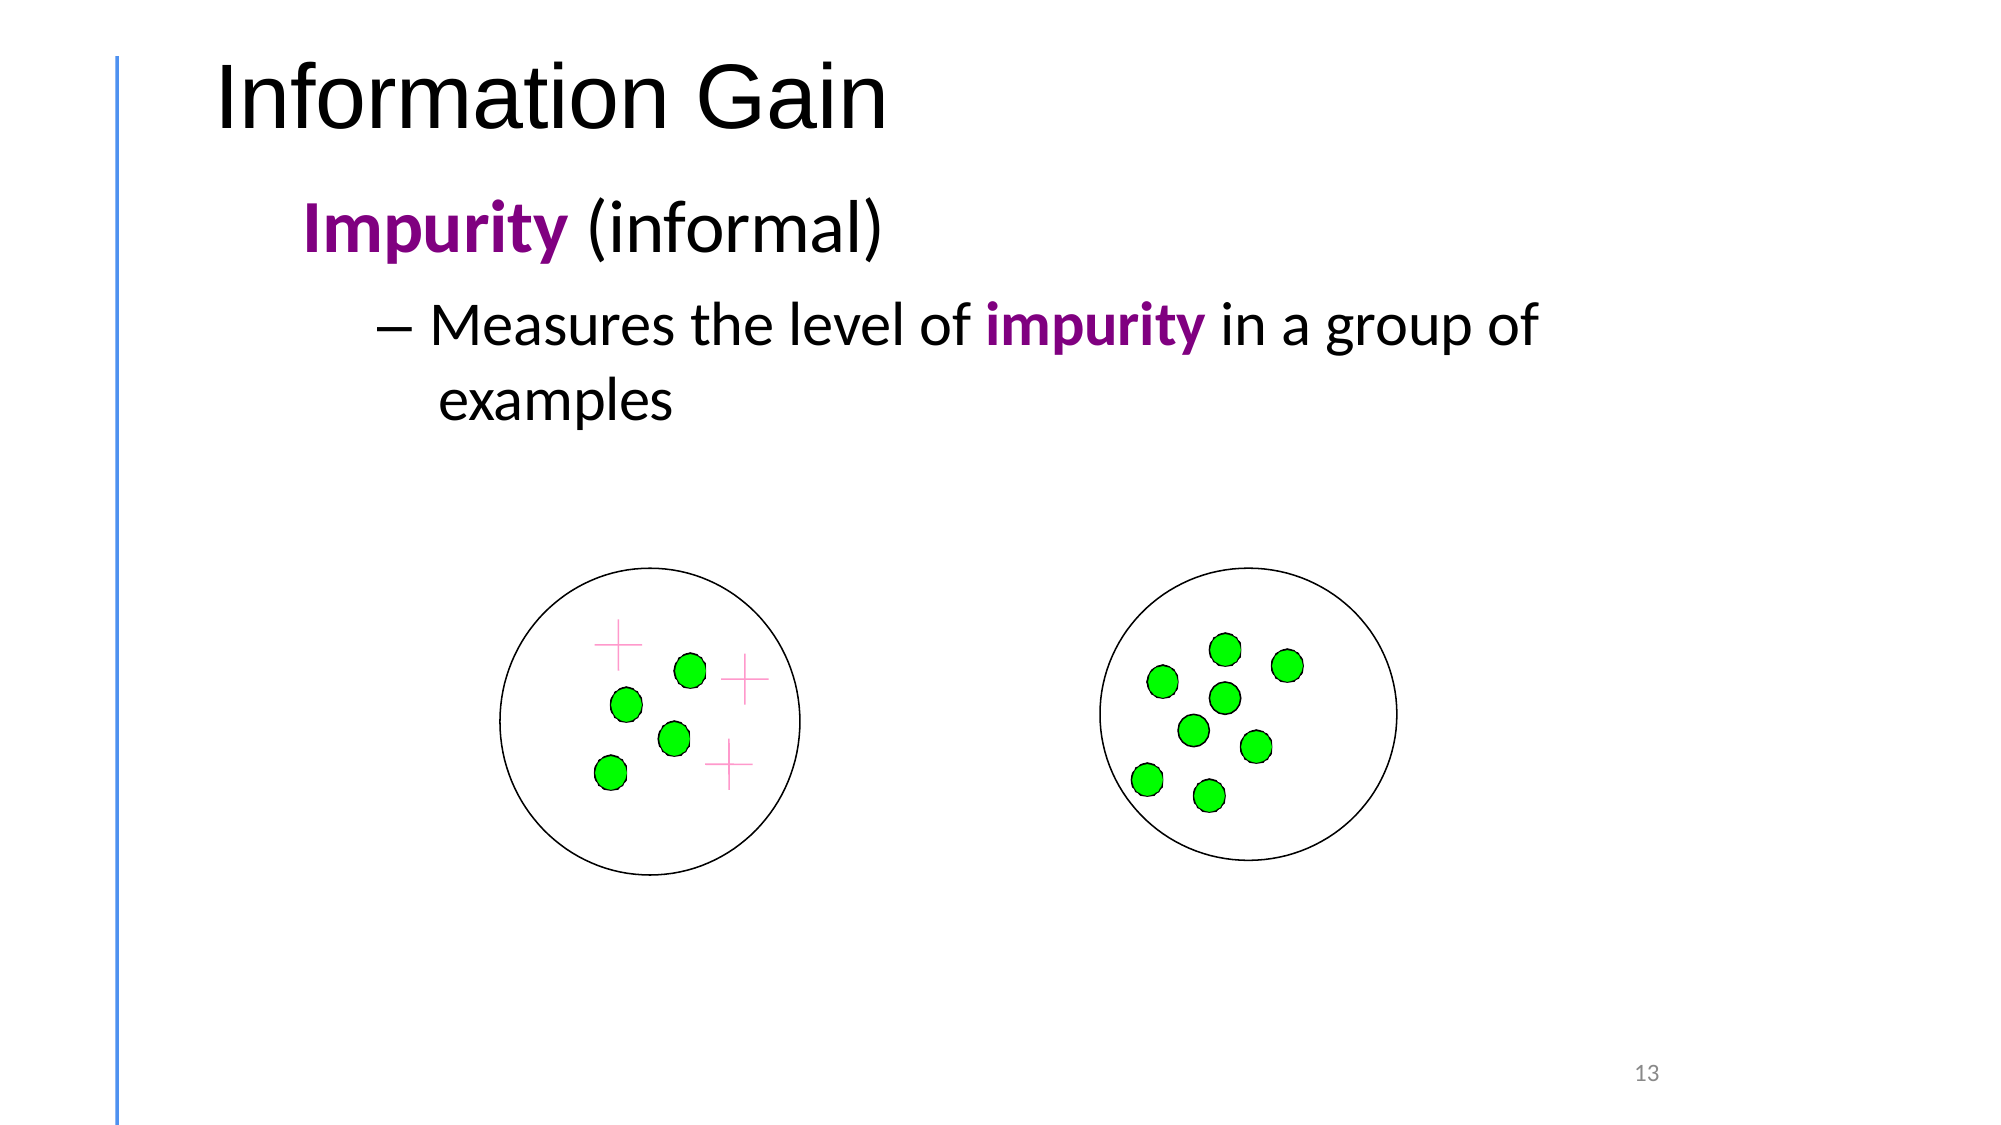

# Information Gain
Impurity (informal)
– Measures the level of impurity in a group of  examples

13